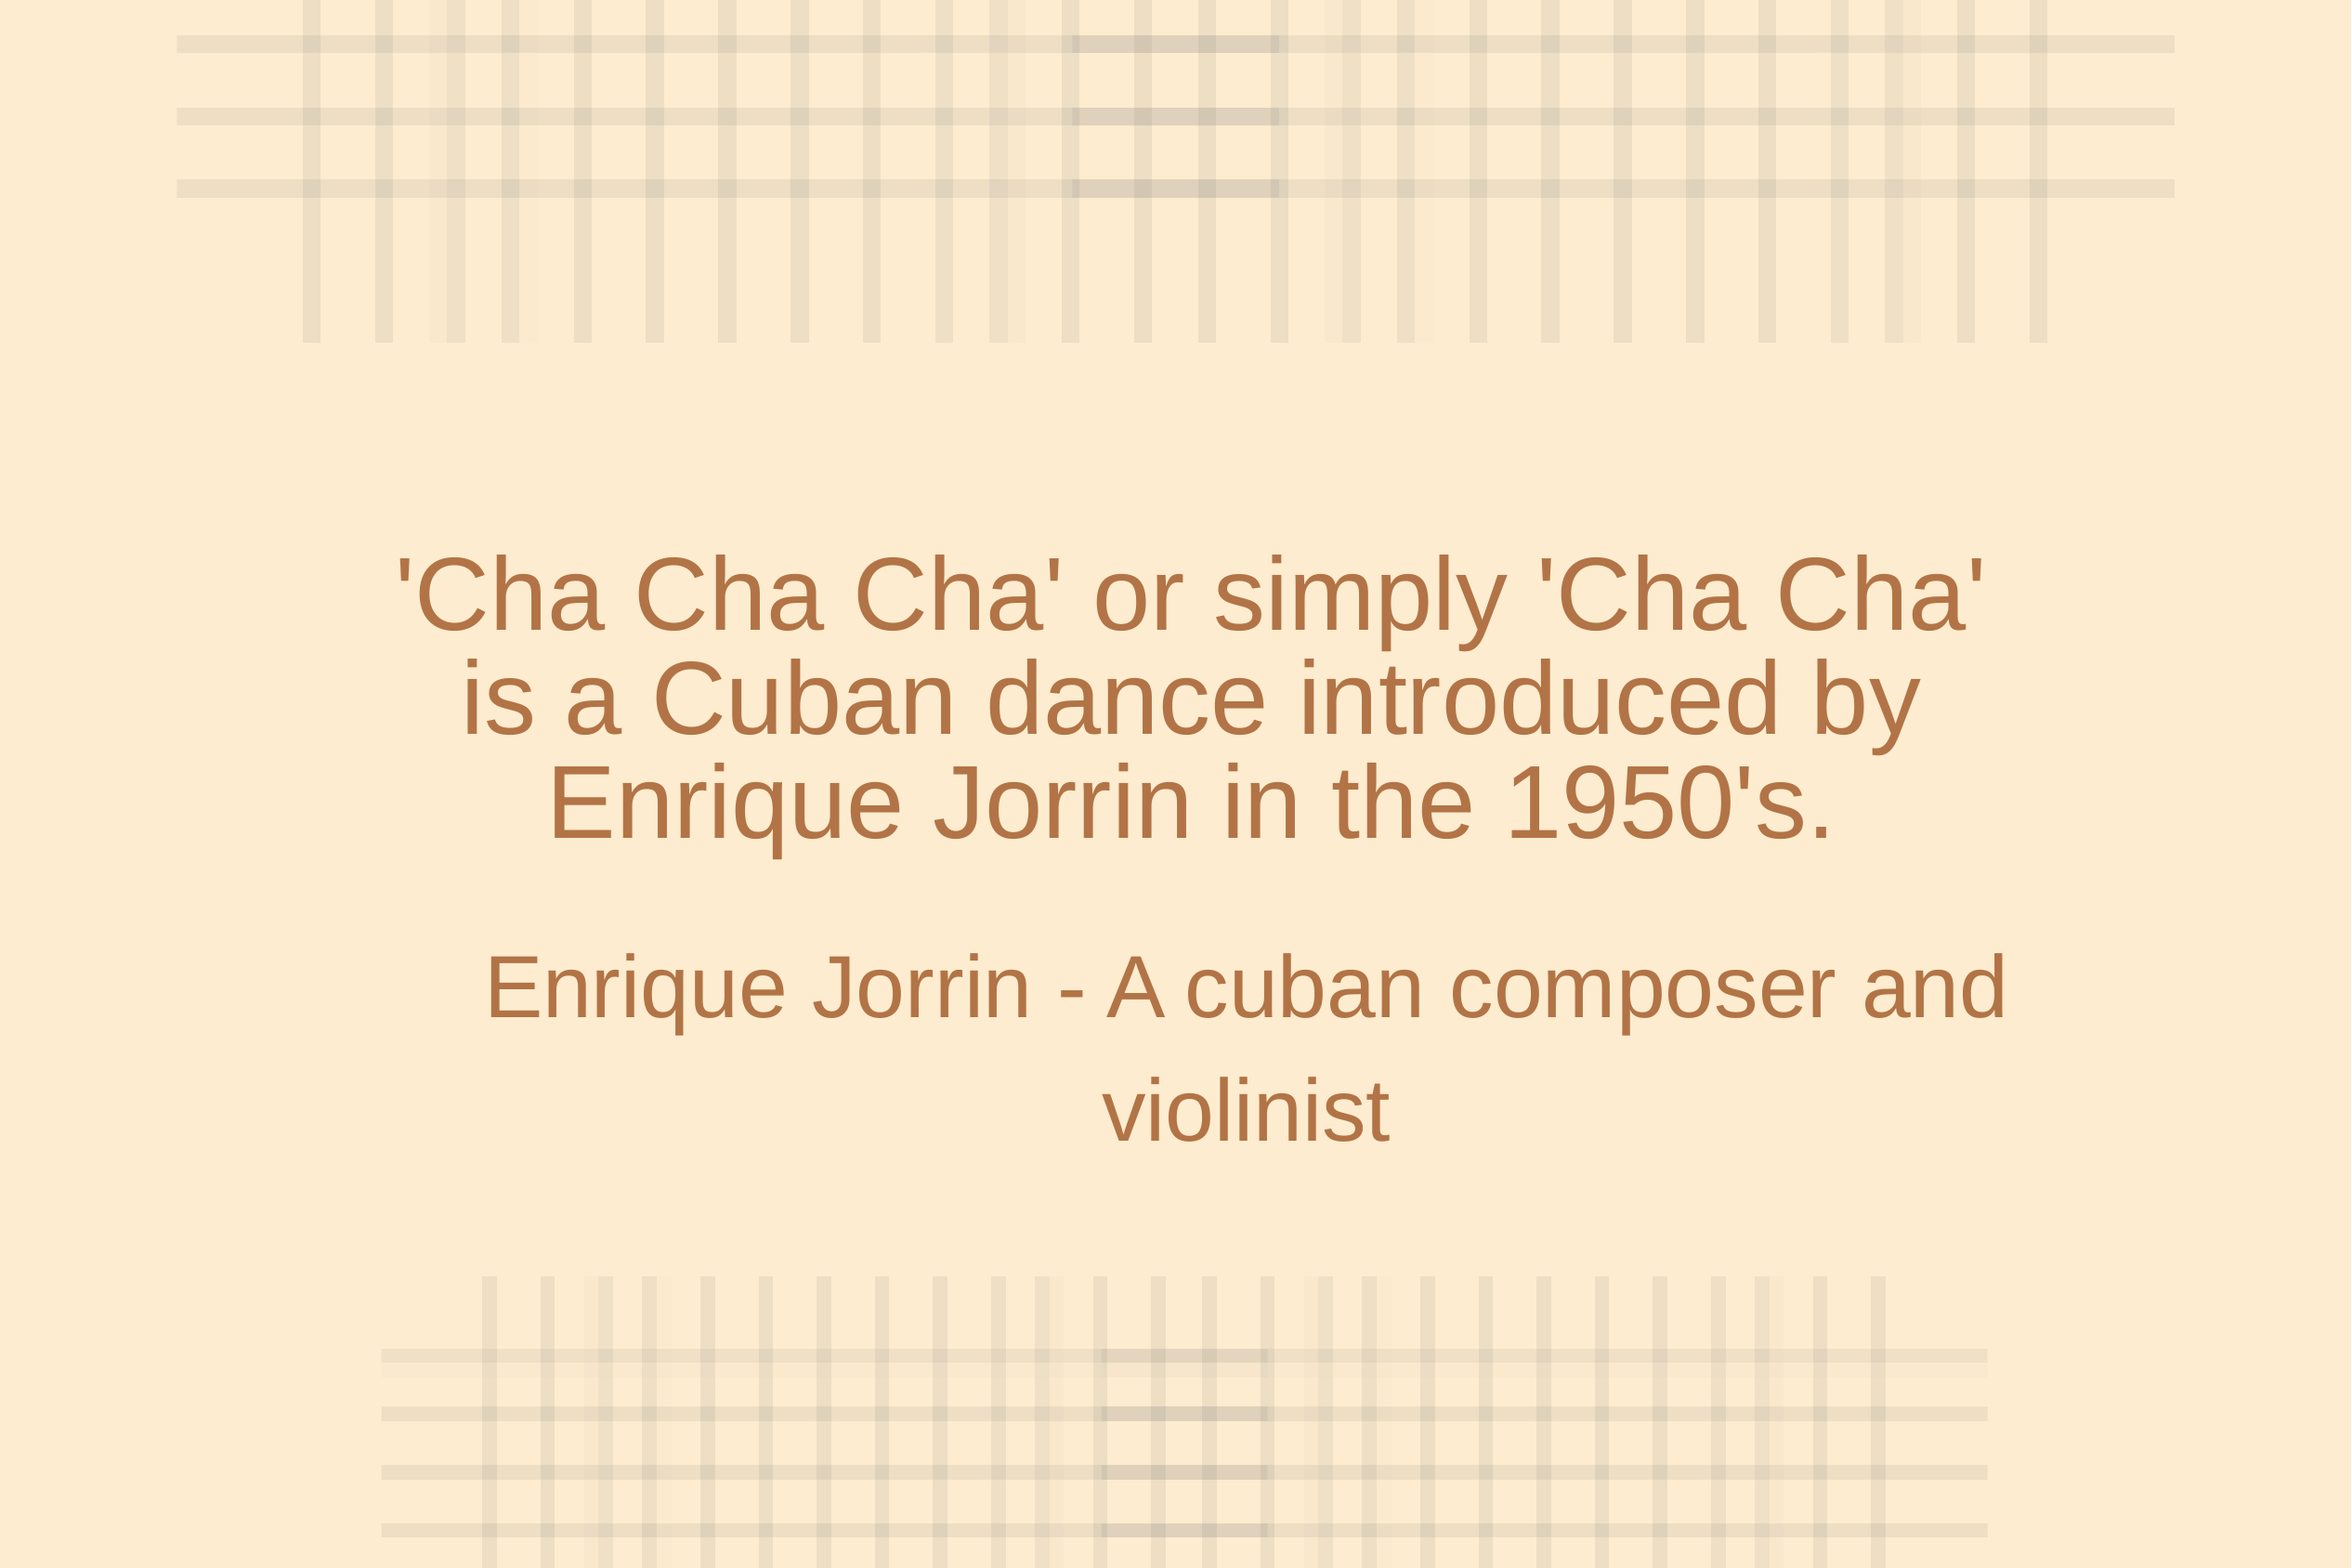

'Cha Cha Cha' or simply 'Cha Cha' is a Cuban dance introduced by Enrique Jorrin in the 1950's.
Enrique Jorrin - A cuban composer and violinist